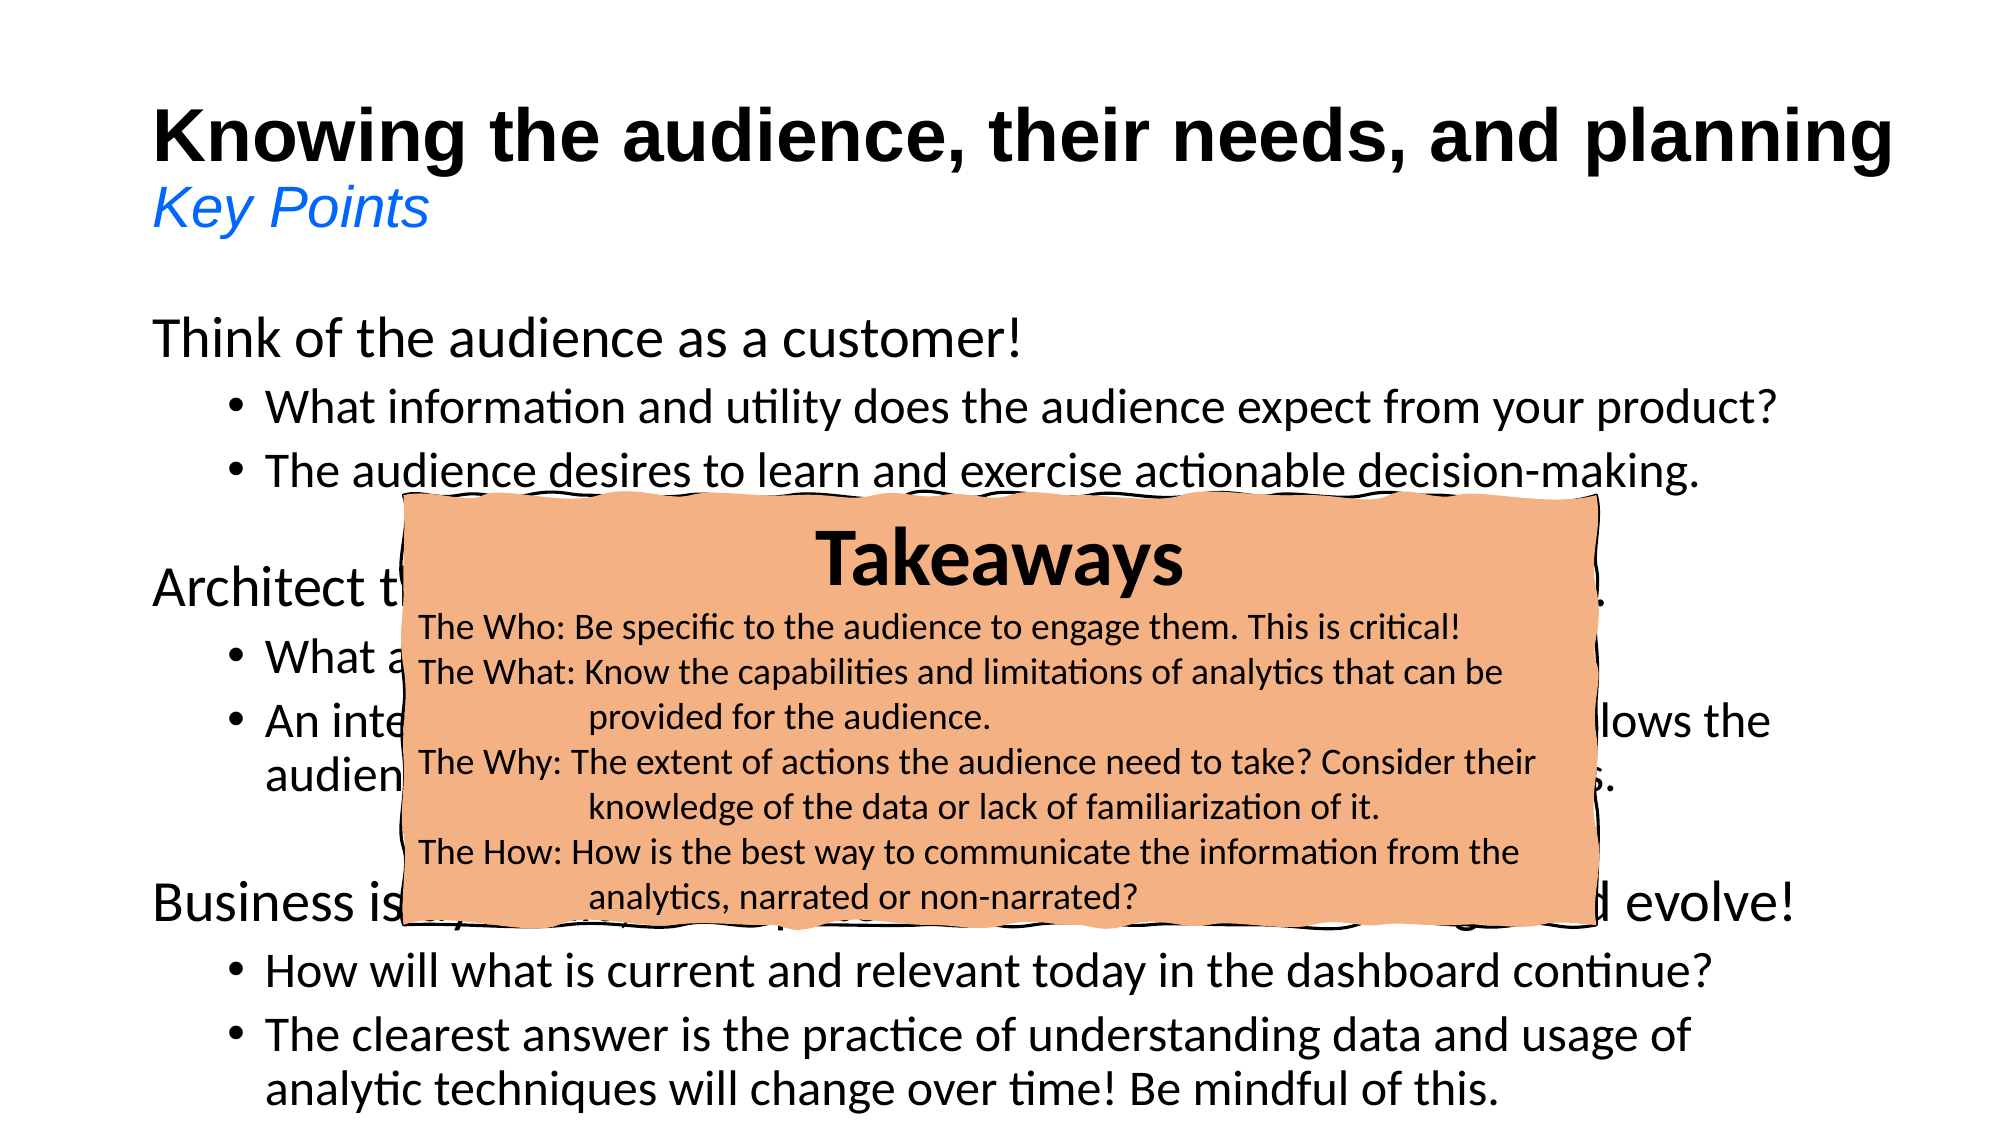

# Knowing the audience, their needs, and planning Key Points
Think of the audience as a customer!
What information and utility does the audience expect from your product?
The audience desires to learn and exercise actionable decision-making.

Architect the dashboard in a way that speaks to the audience.
What are the, “so what” questions being answered?
An interactive dashboard should communicate information that allows the audience to better understand complex data patterns via analytics.

Business is dynamic; anticipate audience needs to change and evolve!
How will what is current and relevant today in the dashboard continue?
The clearest answer is the practice of understanding data and usage of analytic techniques will change over time! Be mindful of this.
Takeaways
The Who: Be specific to the audience to engage them. This is critical!
The What: Know the capabilities and limitations of analytics that can be
                    provided for the audience.
The Why: The extent of actions the audience need to take? Consider their
                    knowledge of the data or lack of familiarization of it.
The How: How is the best way to communicate the information from the
                    analytics, narrated or non-narrated?